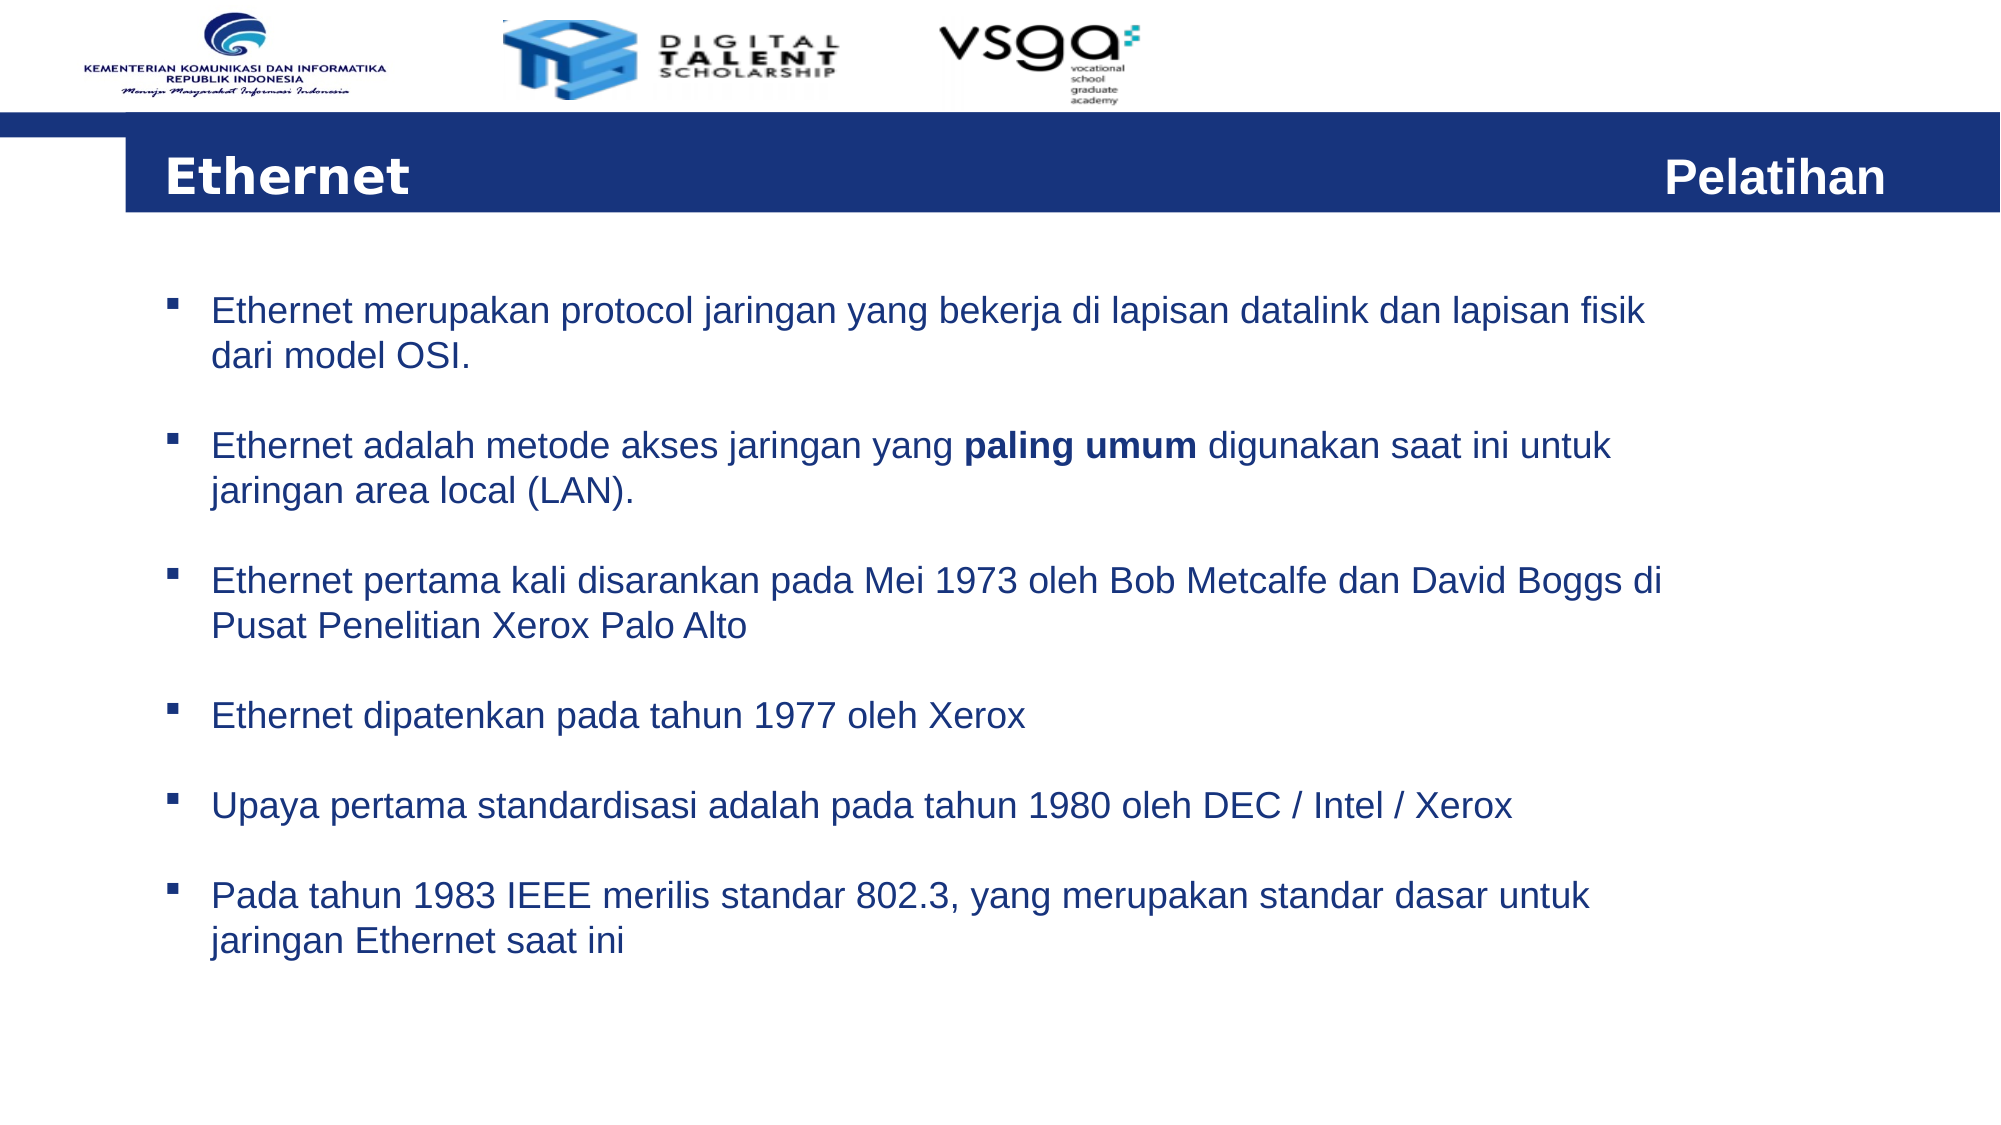

Ethernet									Pelatihan
Ethernet merupakan protocol jaringan yang bekerja di lapisan datalink dan lapisan fisik dari model OSI.

Ethernet adalah metode akses jaringan yang paling umum digunakan saat ini untuk jaringan area local (LAN).

Ethernet pertama kali disarankan pada Mei 1973 oleh Bob Metcalfe dan David Boggs di Pusat Penelitian Xerox Palo Alto

Ethernet dipatenkan pada tahun 1977 oleh Xerox

Upaya pertama standardisasi adalah pada tahun 1980 oleh DEC / Intel / Xerox

Pada tahun 1983 IEEE merilis standar 802.3, yang merupakan standar dasar untuk jaringan Ethernet saat ini